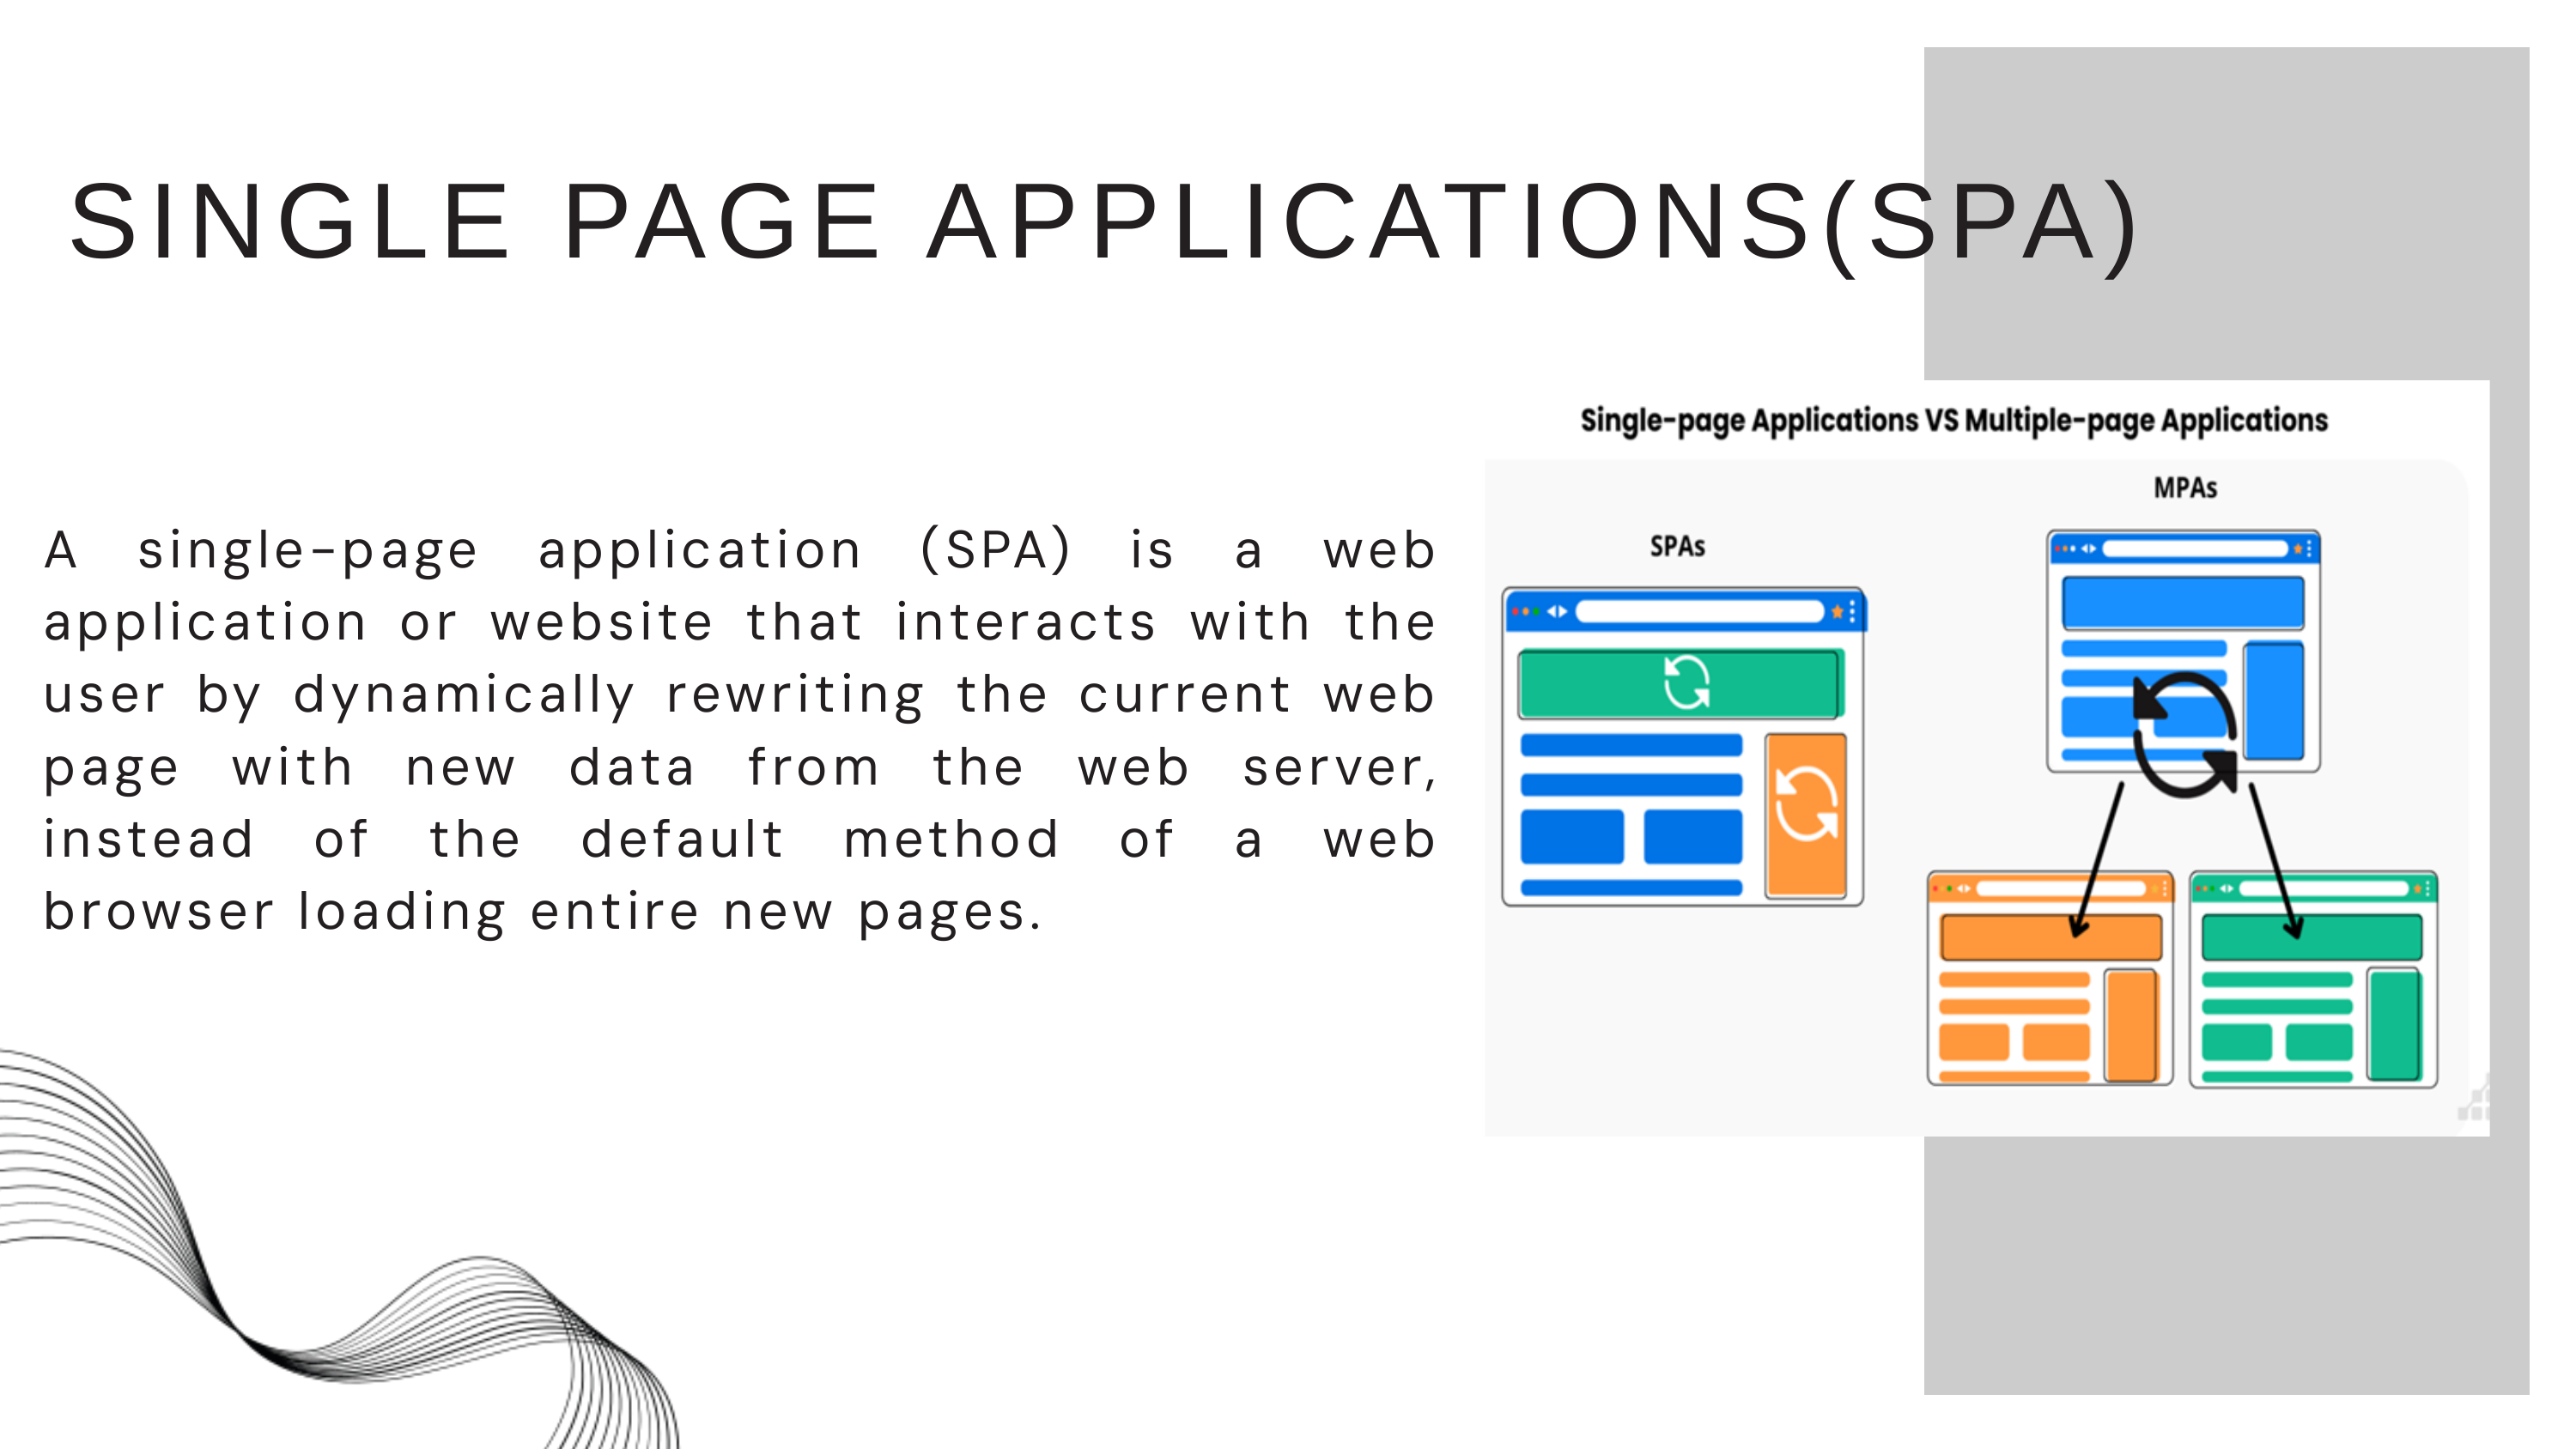

SINGLE PAGE APPLICATIONS(SPA)

A single-page application (SPA) is a web application or website that interacts with the user by dynamically rewriting the current web page with new data from the web server, instead of the default method of a web browser loading entire new pages.